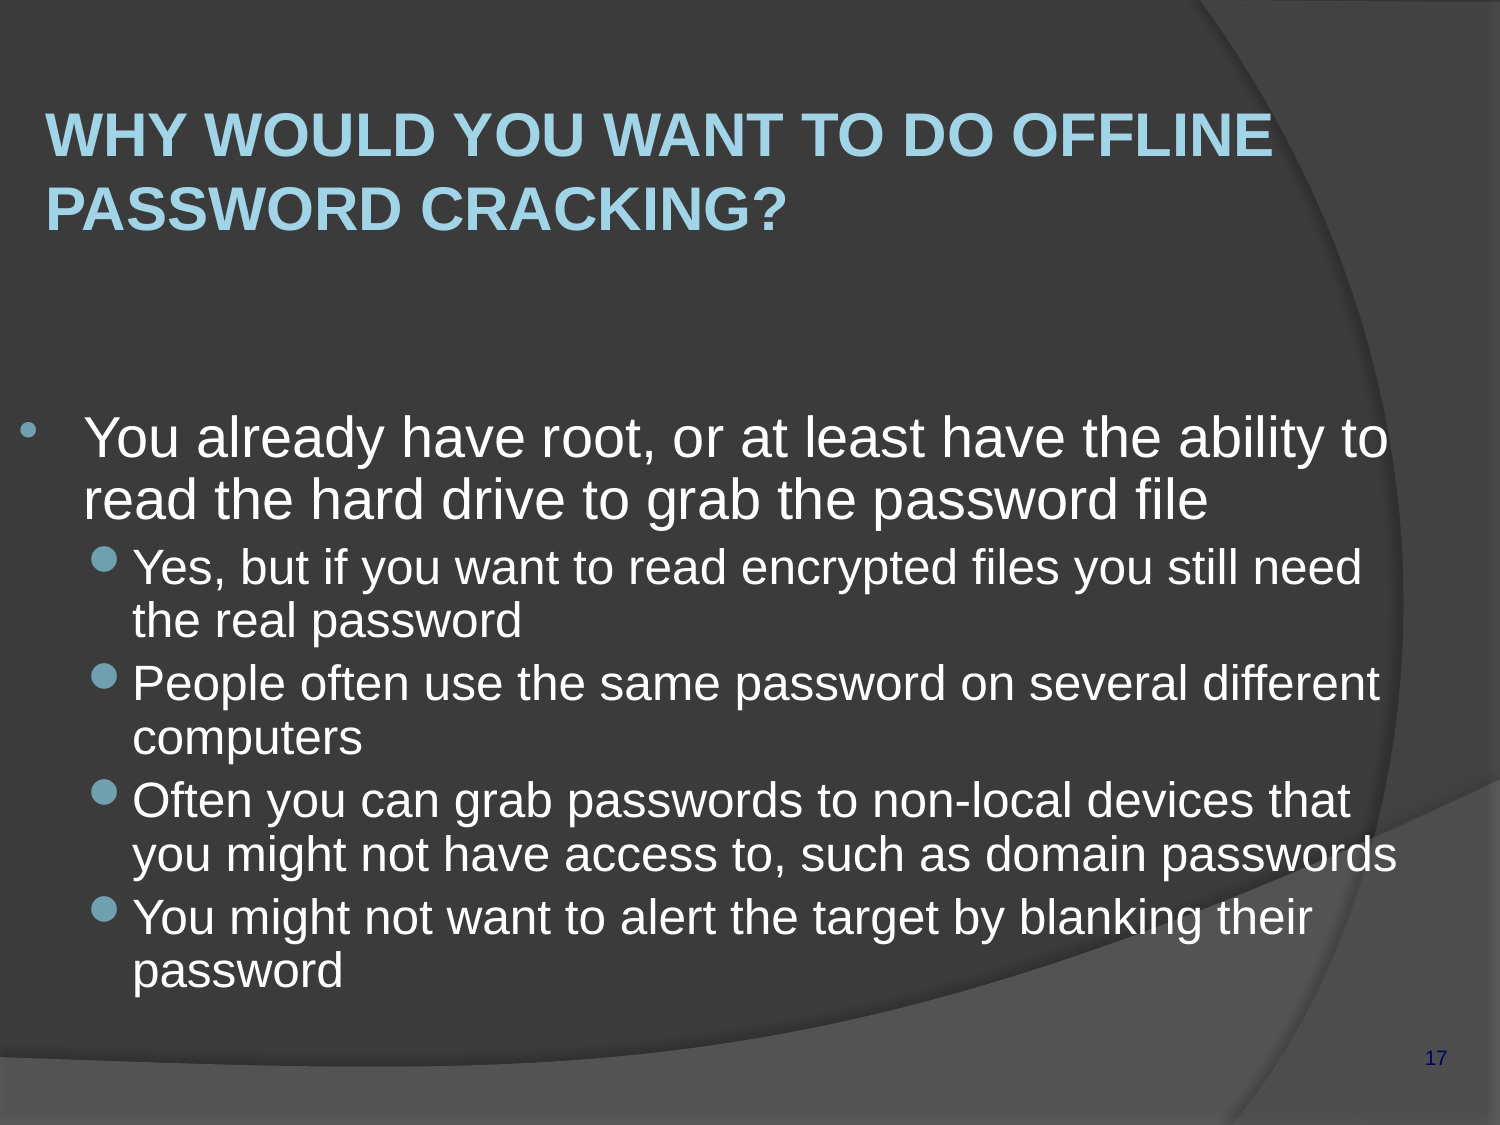

Why would you want to do offline password cracking?
You already have root, or at least have the ability to read the hard drive to grab the password file
Yes, but if you want to read encrypted files you still need the real password
People often use the same password on several different computers
Often you can grab passwords to non-local devices that you might not have access to, such as domain passwords
You might not want to alert the target by blanking their password
17